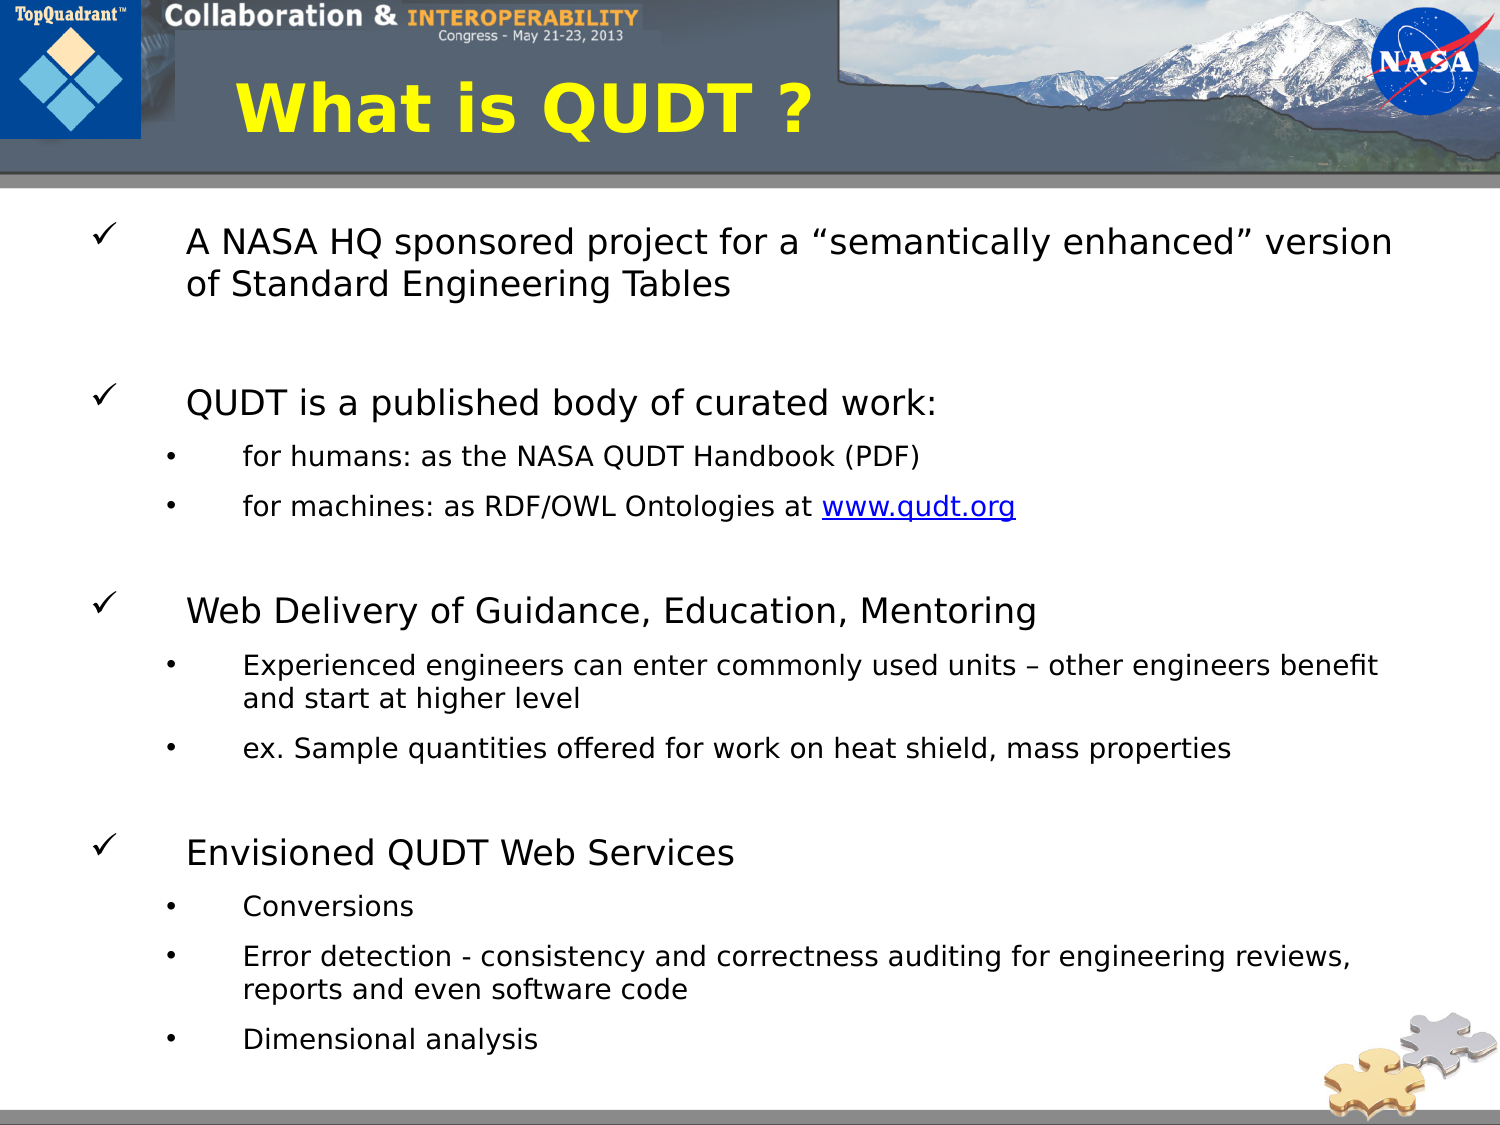

# What is QUDT ?
A NASA HQ sponsored project for a “semantically enhanced” version of Standard Engineering Tables

QUDT is a published body of curated work:
for humans: as the NASA QUDT Handbook (PDF)
for machines: as RDF/OWL Ontologies at www.qudt.org

Web Delivery of Guidance, Education, Mentoring
Experienced engineers can enter commonly used units – other engineers benefit and start at higher level
ex. Sample quantities offered for work on heat shield, mass properties

Envisioned QUDT Web Services
Conversions
Error detection - consistency and correctness auditing for engineering reviews, reports and even software code
Dimensional analysis